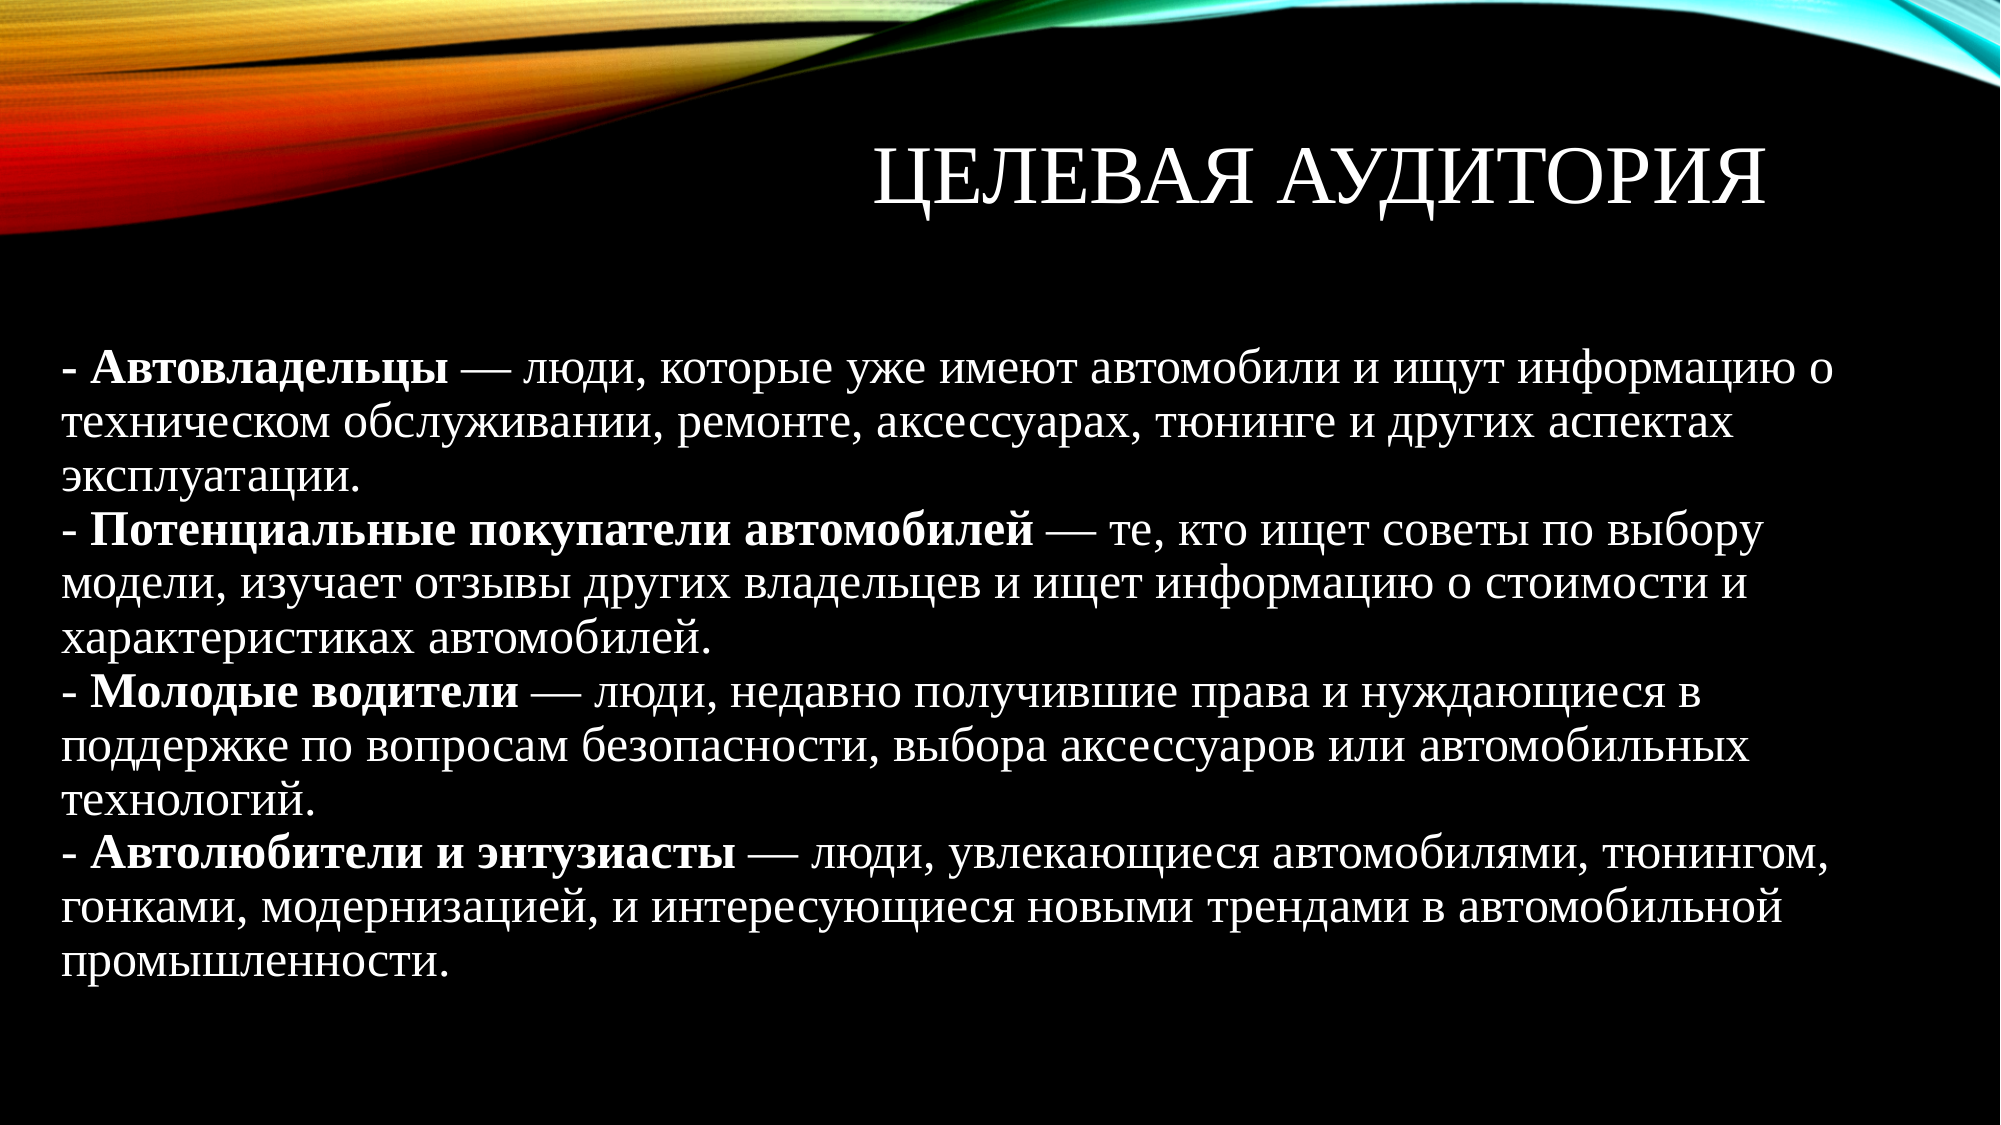

# Целевая аудитория
- Автовладельцы — люди, которые уже имеют автомобили и ищут информацию о техническом обслуживании, ремонте, аксессуарах, тюнинге и других аспектах эксплуатации.
- Потенциальные покупатели автомобилей — те, кто ищет советы по выбору модели, изучает отзывы других владельцев и ищет информацию о стоимости и характеристиках автомобилей.
- Молодые водители — люди, недавно получившие права и нуждающиеся в поддержке по вопросам безопасности, выбора аксессуаров или автомобильных технологий.
- Автолюбители и энтузиасты — люди, увлекающиеся автомобилями, тюнингом, гонками, модернизацией, и интересующиеся новыми трендами в автомобильной промышленности.